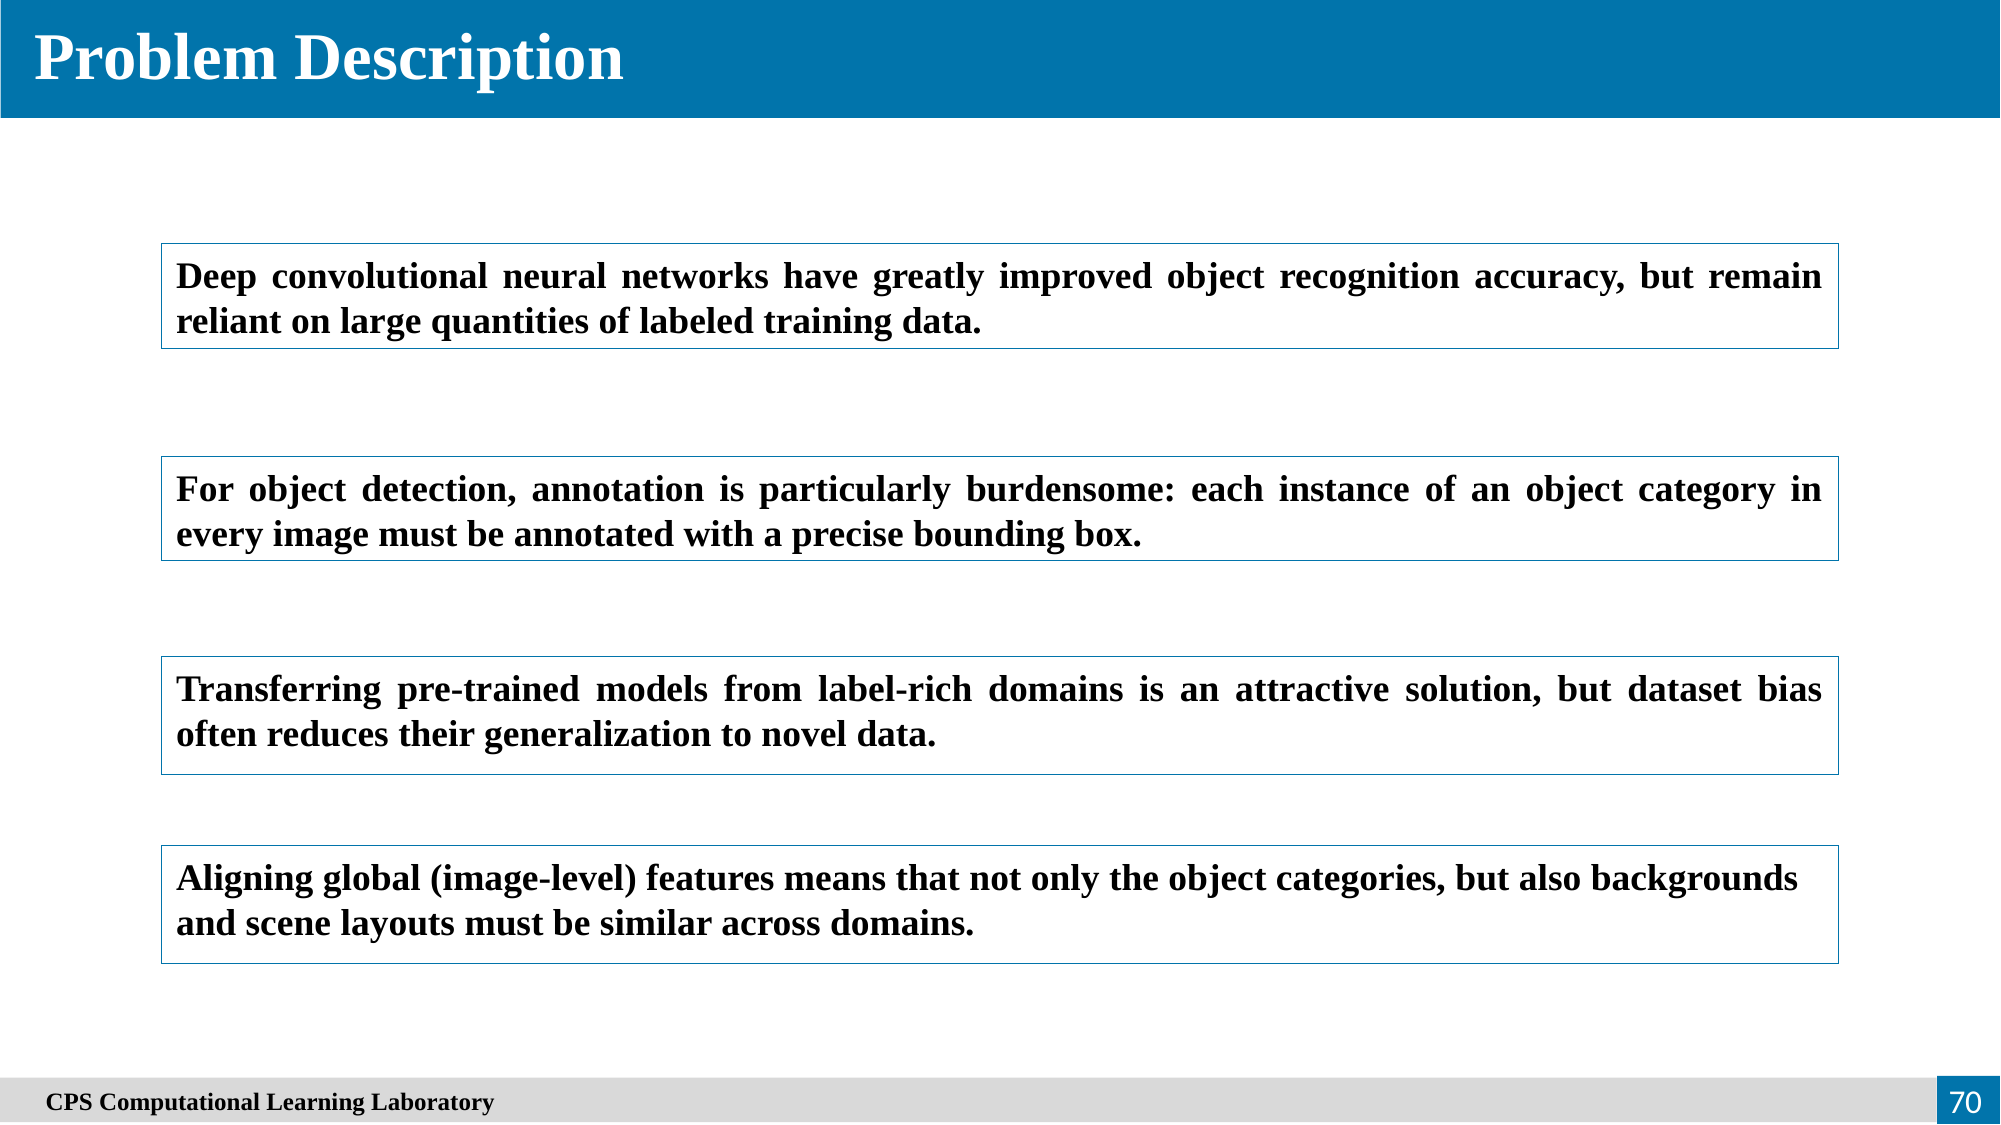

Problem Description
Deep convolutional neural networks have greatly improved object recognition accuracy, but remain reliant on large quantities of labeled training data.
For object detection, annotation is particularly burdensome: each instance of an object category in every image must be annotated with a precise bounding box.
Transferring pre-trained models from label-rich domains is an attractive solution, but dataset bias often reduces their generalization to novel data.
Aligning global (image-level) features means that not only the object categories, but also backgrounds and scene layouts must be similar across domains.
70
　CPS Computational Learning Laboratory